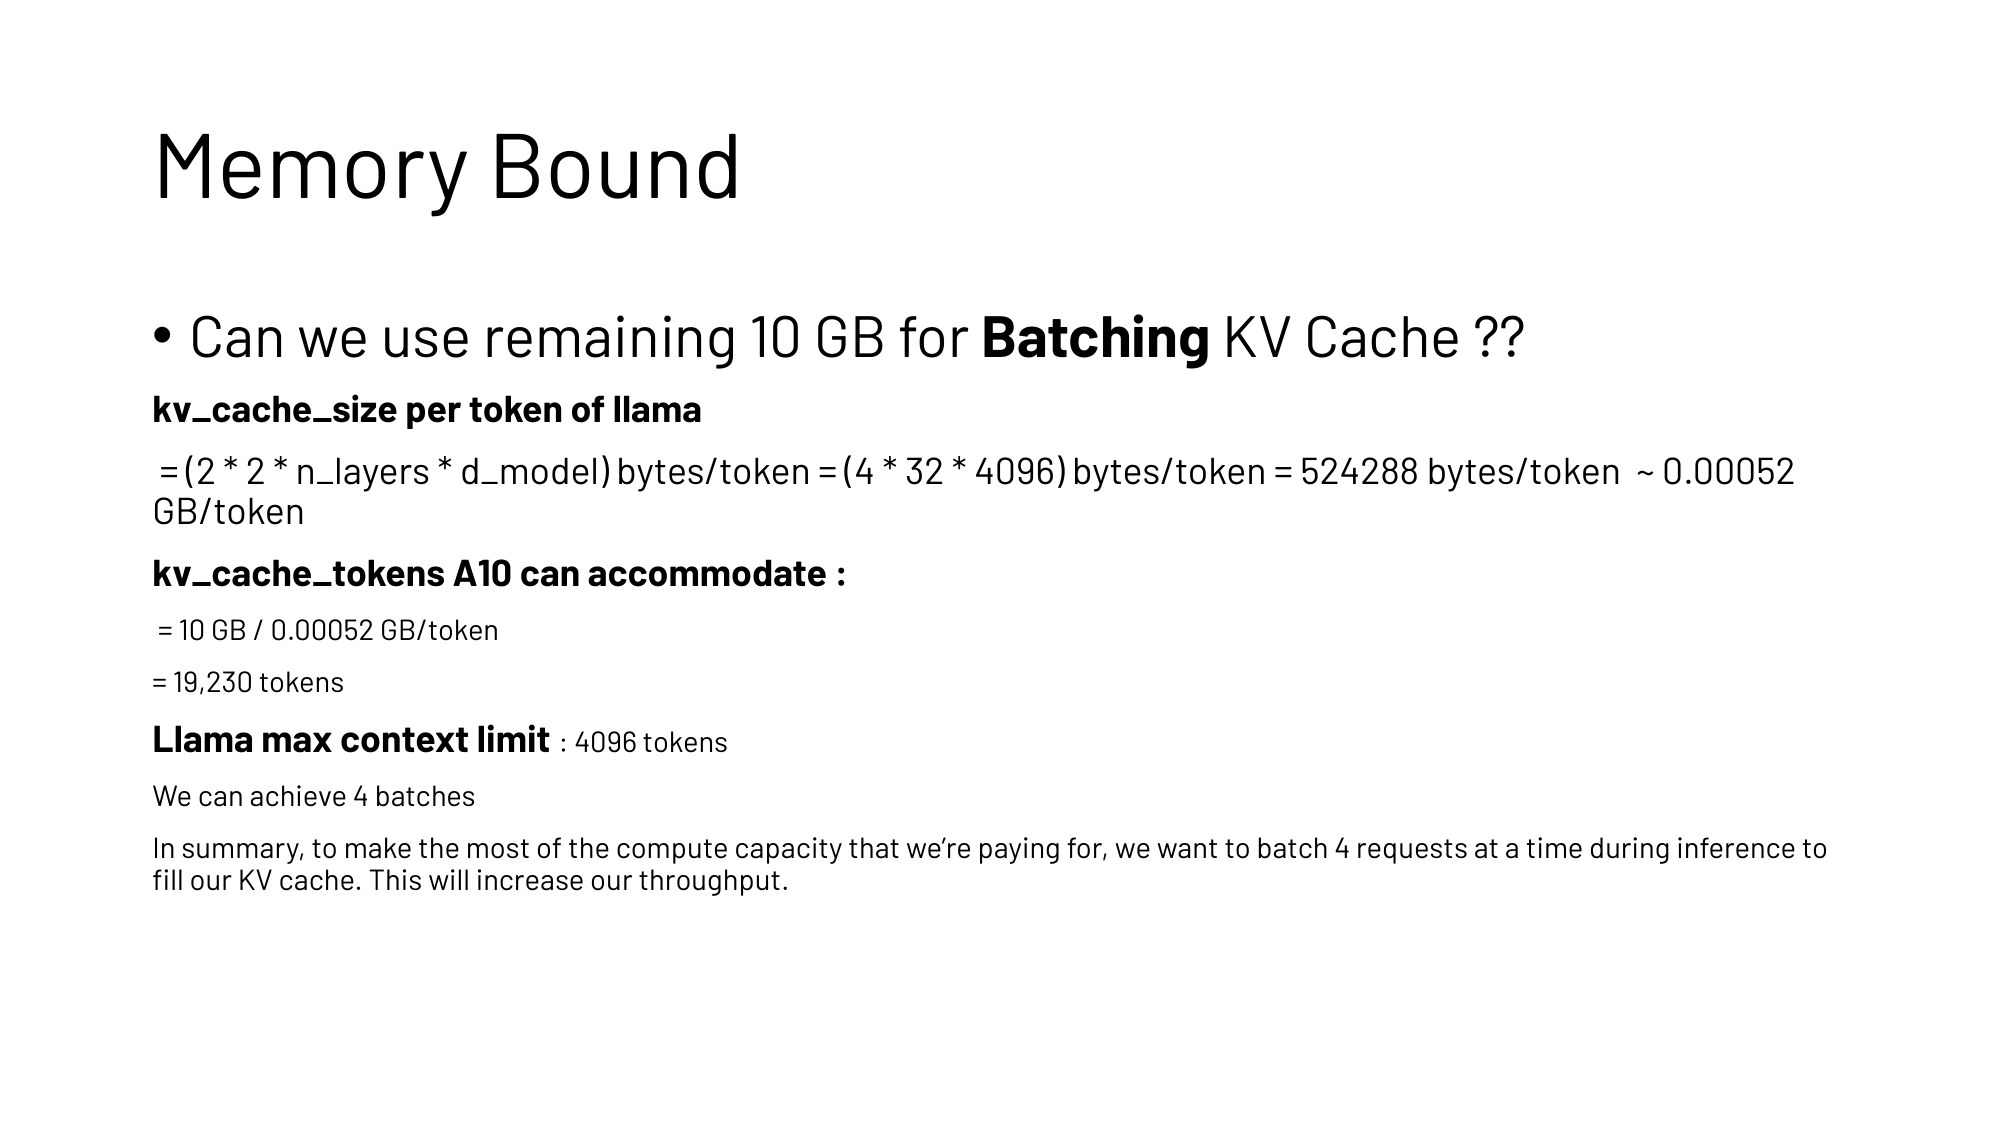

# Memory Bound
Can we use remaining 10 GB for Batching KV Cache ??
kv_cache_size per token of llama
 = (2 * 2 * n_layers * d_model) bytes/token = (4 * 32 * 4096) bytes/token = 524288 bytes/token  ~ 0.00052 GB/token
kv_cache_tokens A10 can accommodate :
 = 10 GB / 0.00052 GB/token
= 19,230 tokens
Llama max context limit : 4096 tokens
We can achieve 4 batches
In summary, to make the most of the compute capacity that we’re paying for, we want to batch 4 requests at a time during inference to fill our KV cache. This will increase our throughput.